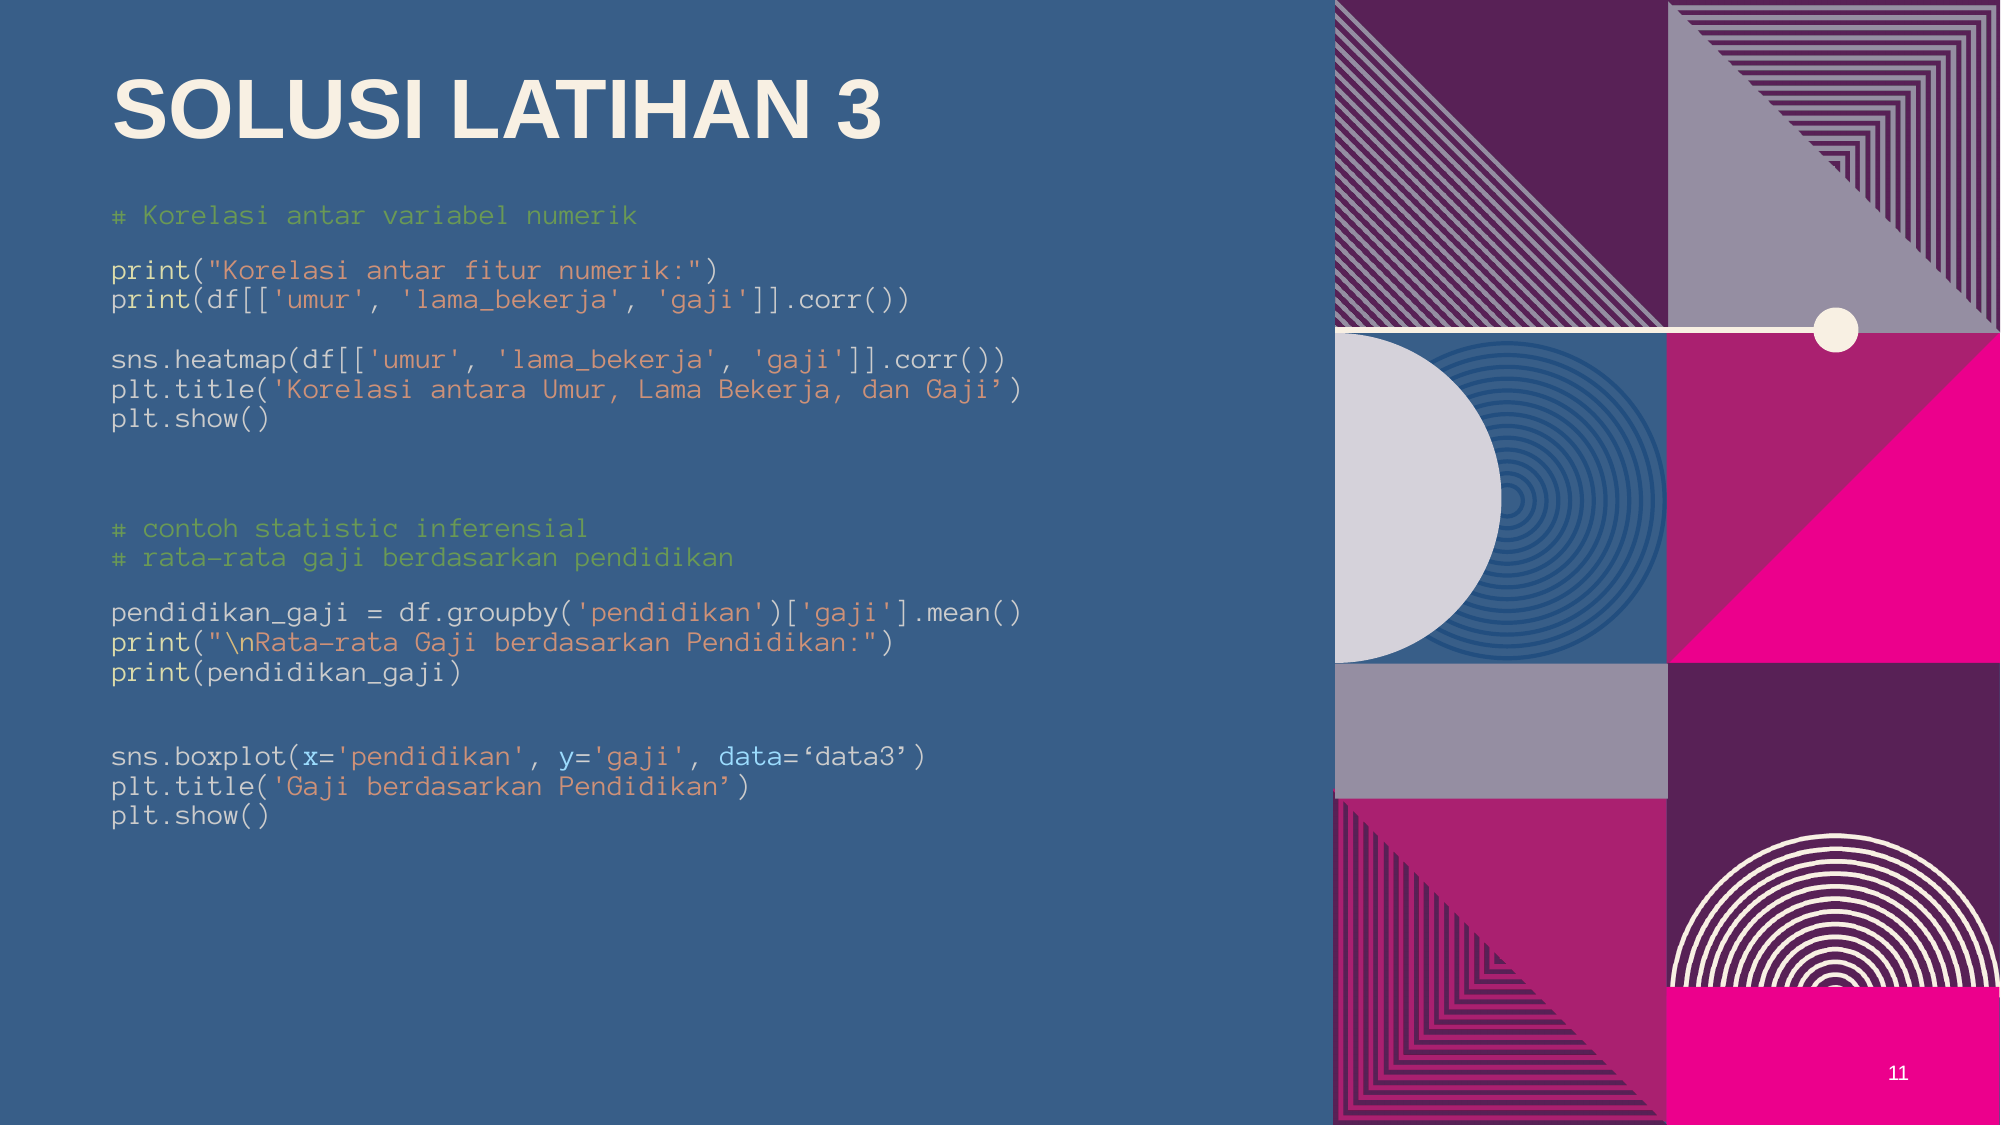

# Solusi Latihan 3
# Korelasi antar variabel numerik
print("Korelasi antar fitur numerik:")
print(df[['umur', 'lama_bekerja', 'gaji']].corr())
sns.heatmap(df[['umur', 'lama_bekerja', 'gaji']].corr())
plt.title('Korelasi antara Umur, Lama Bekerja, dan Gaji’)
plt.show()

# contoh statistic inferensial # rata-rata gaji berdasarkan pendidikan
pendidikan_gaji = df.groupby('pendidikan')['gaji'].mean()
print("\nRata-rata Gaji berdasarkan Pendidikan:")
print(pendidikan_gaji)
sns.boxplot(x='pendidikan', y='gaji', data=‘data3’)
plt.title('Gaji berdasarkan Pendidikan’)
plt.show()

11